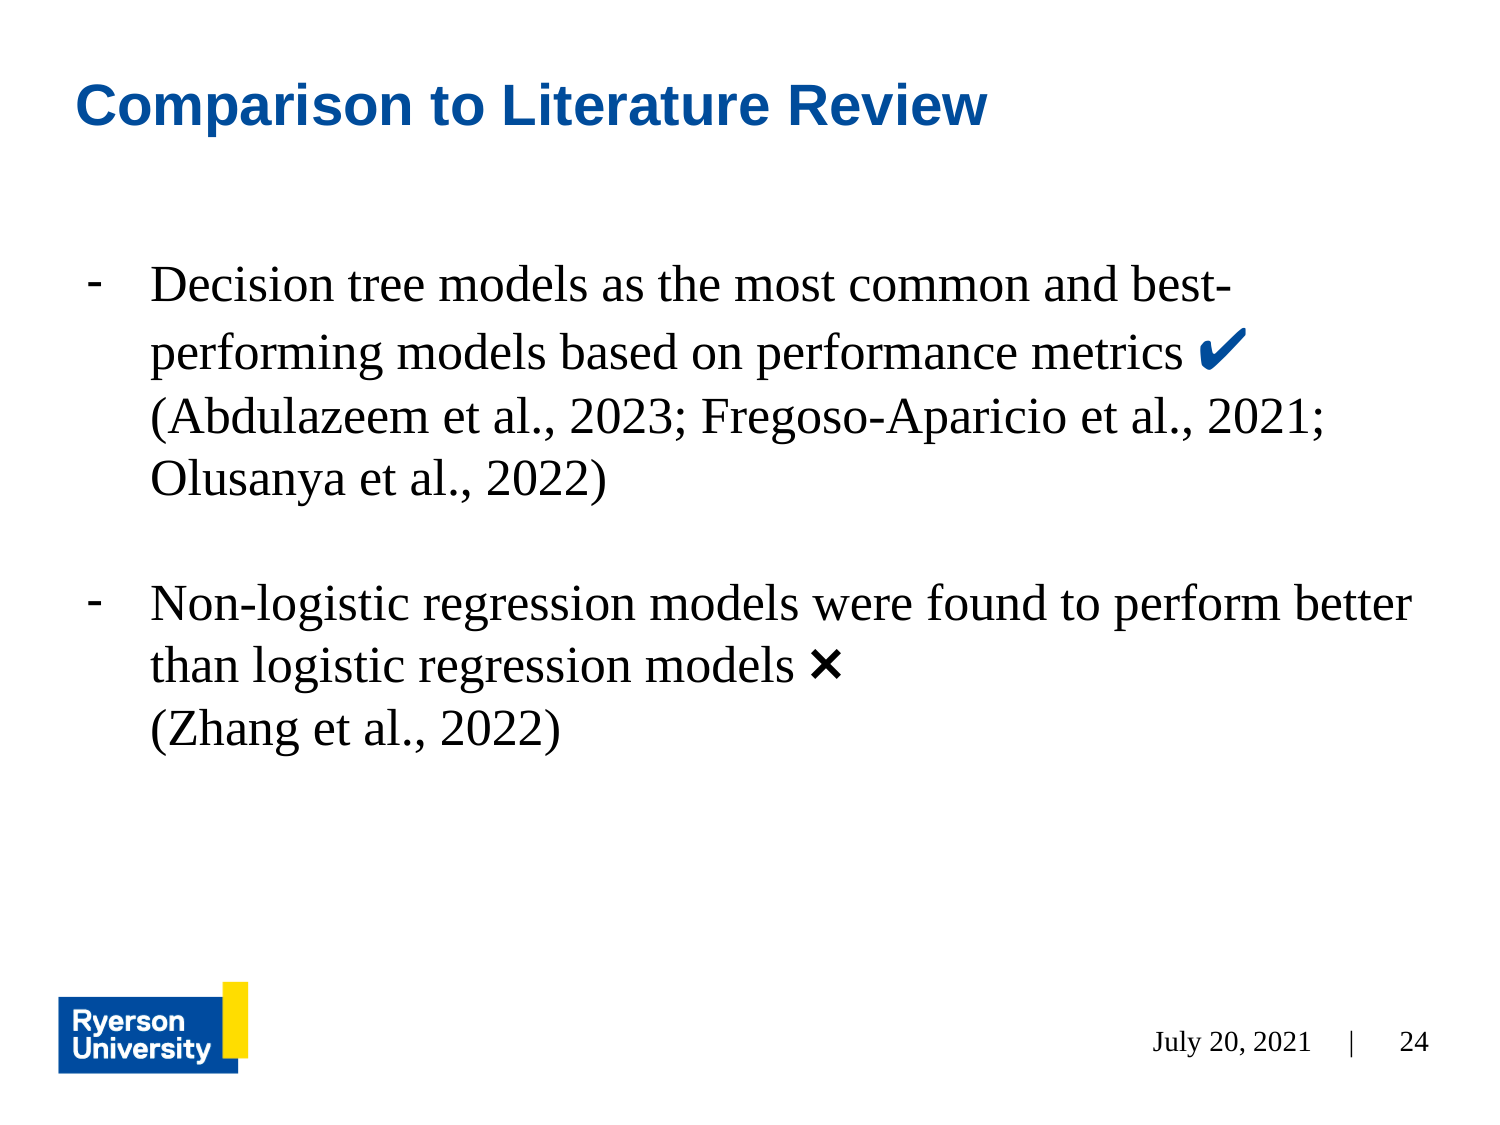

# Comparison to Literature Review
Decision tree models as the most common and best-performing models based on performance metrics ✔ (Abdulazeem et al., 2023; Fregoso-Aparicio et al., 2021; Olusanya et al., 2022)

Non-logistic regression models were found to perform better than logistic regression models ❌
(Zhang et al., 2022)
July 20, 2021     |
24